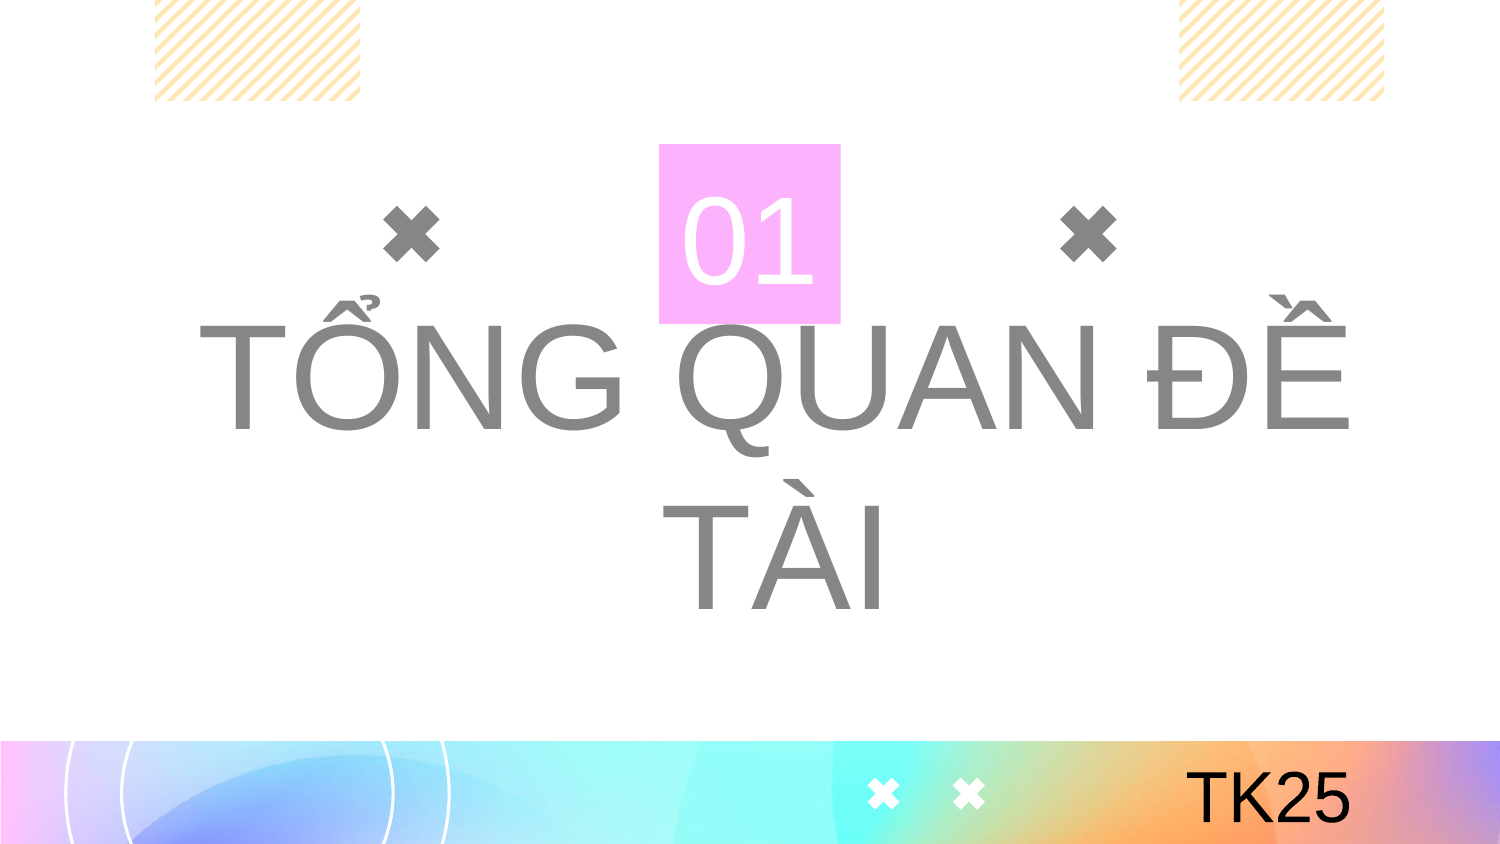

01

# TỔNG QUAN ĐỀ TÀI
TK25